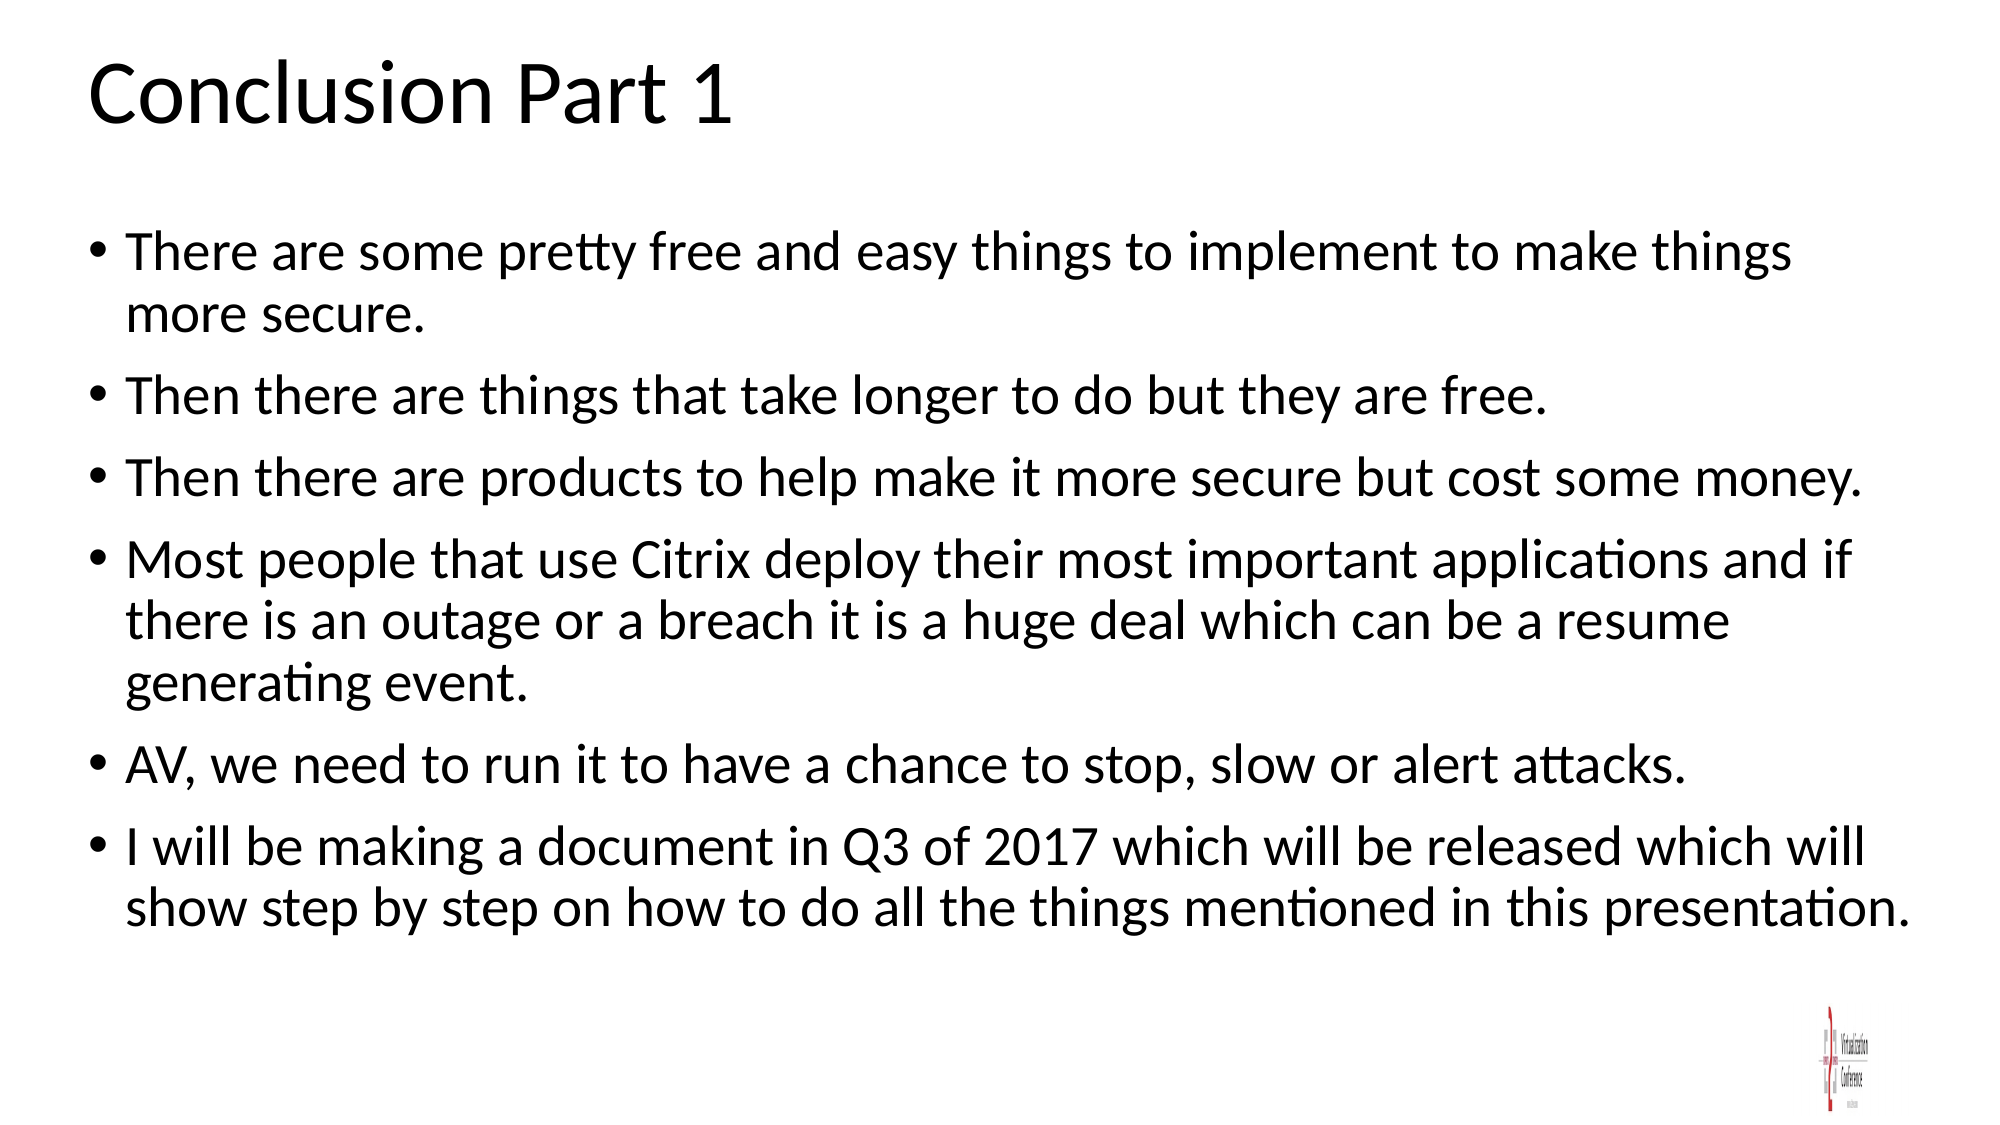

# Conclusion Part 1
There are some pretty free and easy things to implement to make things more secure.
Then there are things that take longer to do but they are free.
Then there are products to help make it more secure but cost some money.
Most people that use Citrix deploy their most important applications and if there is an outage or a breach it is a huge deal which can be a resume generating event.
AV, we need to run it to have a chance to stop, slow or alert attacks.
I will be making a document in Q3 of 2017 which will be released which will show step by step on how to do all the things mentioned in this presentation.